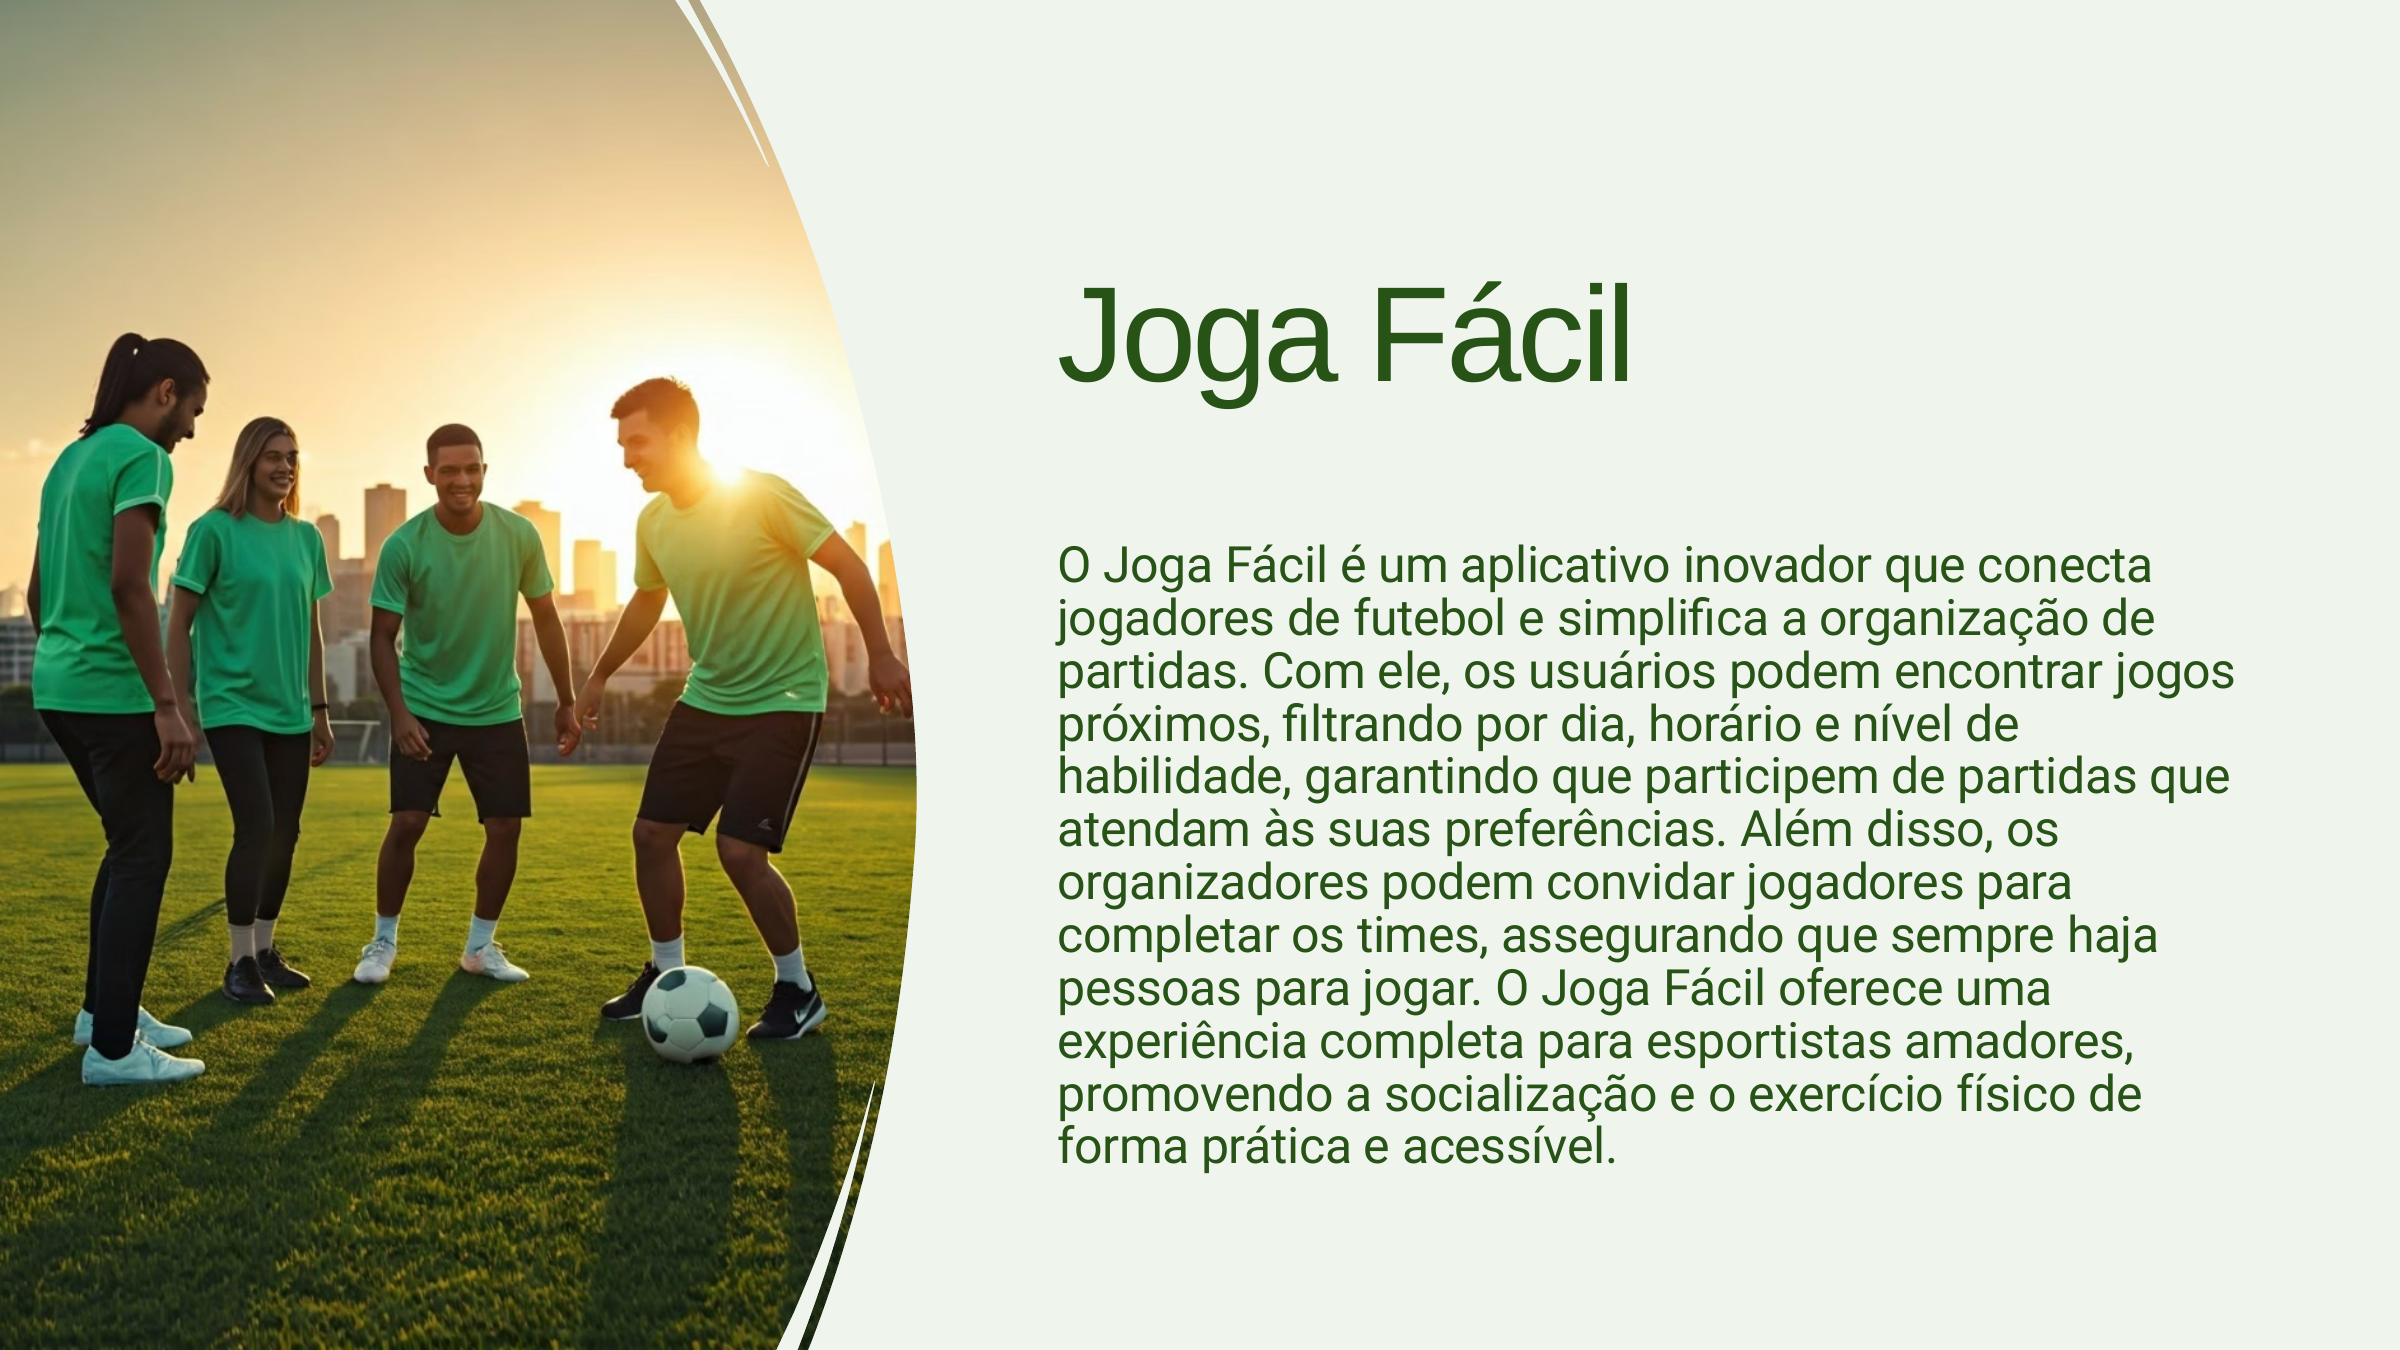

Joga Fácil
O Joga Fácil é um aplicativo inovador que conecta jogadores de futebol e simplifica a organização de partidas. Com ele, os usuários podem encontrar jogos próximos, filtrando por dia, horário e nível de habilidade, garantindo que participem de partidas que atendam às suas preferências. Além disso, os organizadores podem convidar jogadores para completar os times, assegurando que sempre haja pessoas para jogar. O Joga Fácil oferece uma experiência completa para esportistas amadores, promovendo a socialização e o exercício físico de forma prática e acessível.